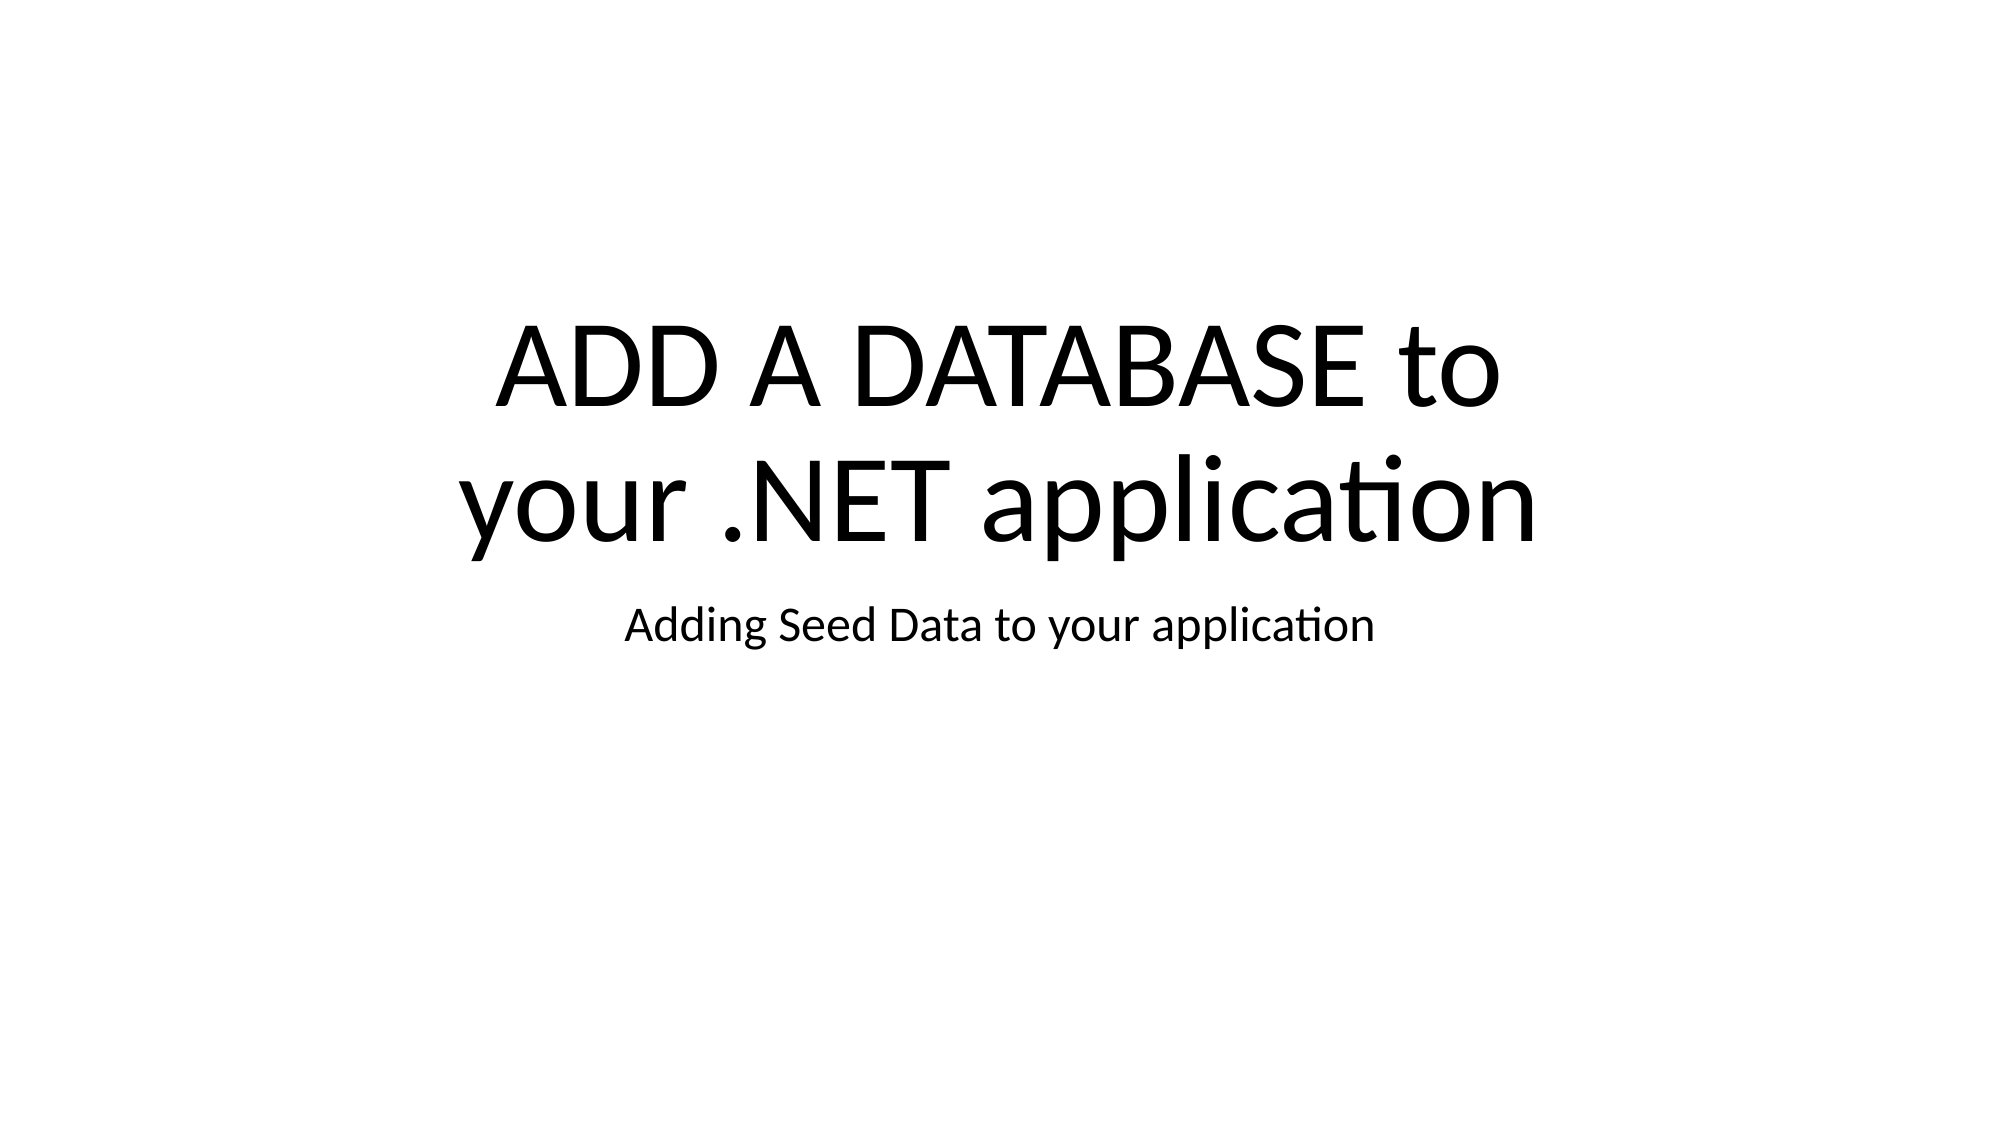

# ADD A DATABASE to your .NET application
Adding Seed Data to your application